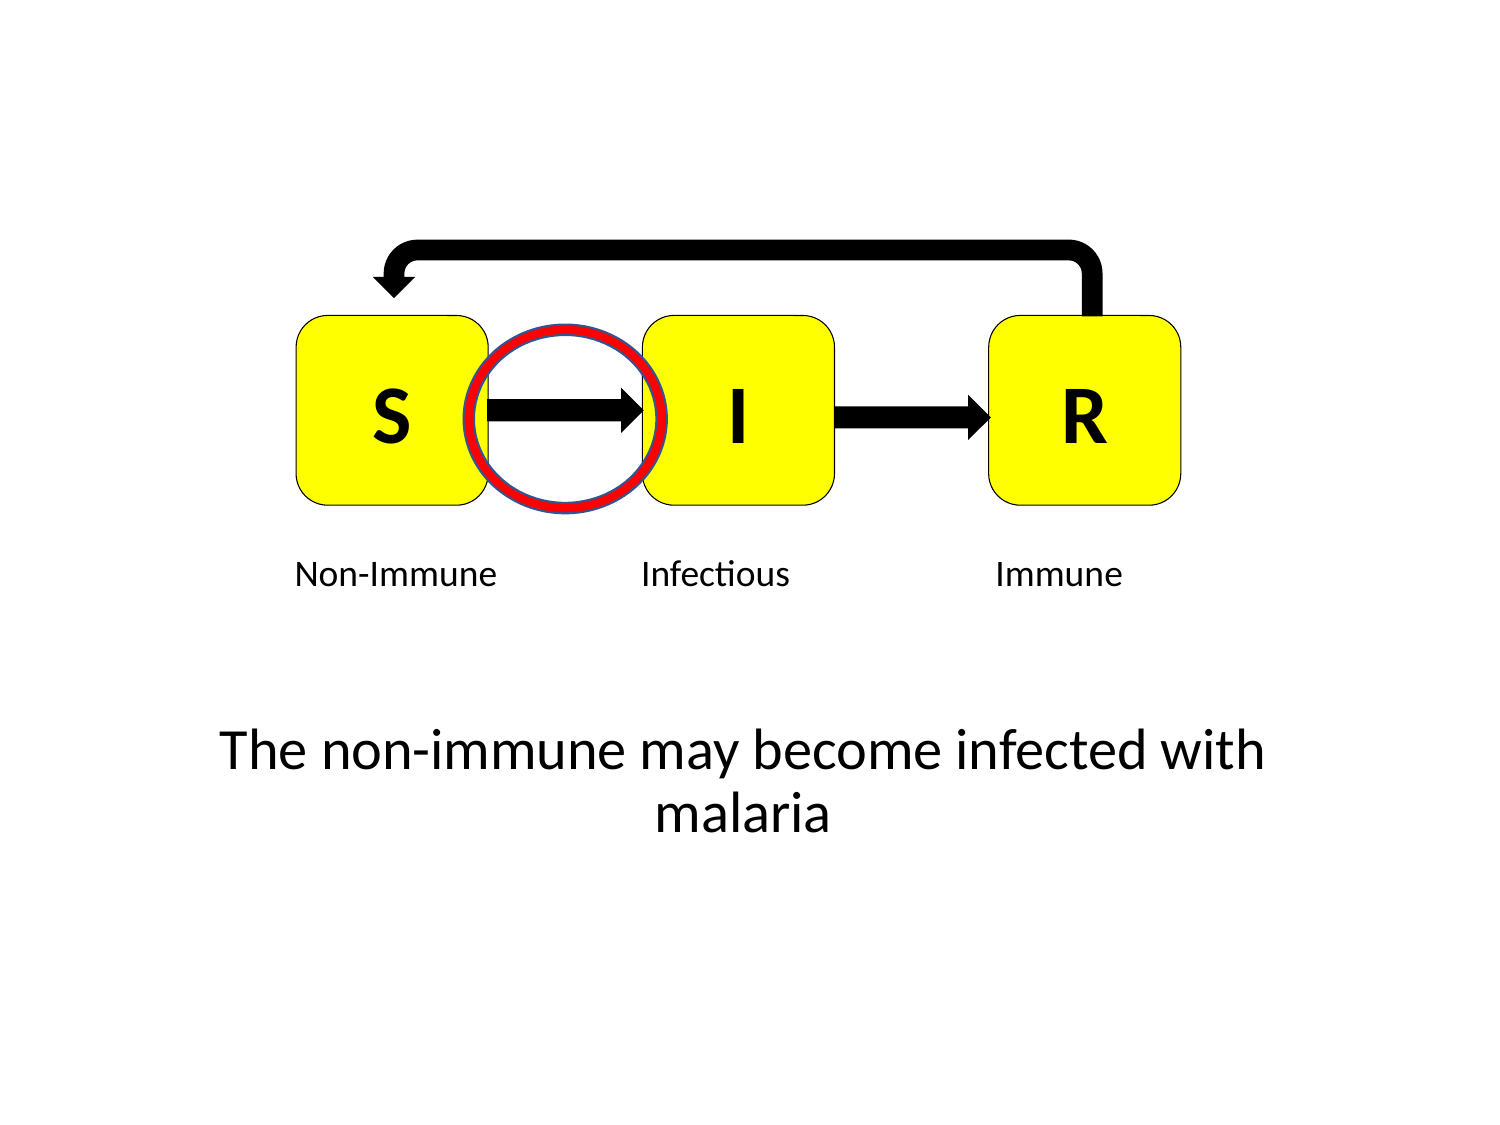

S
I
R

Non-Immune
Infectious
Immune
The non-immune may become infected with malaria